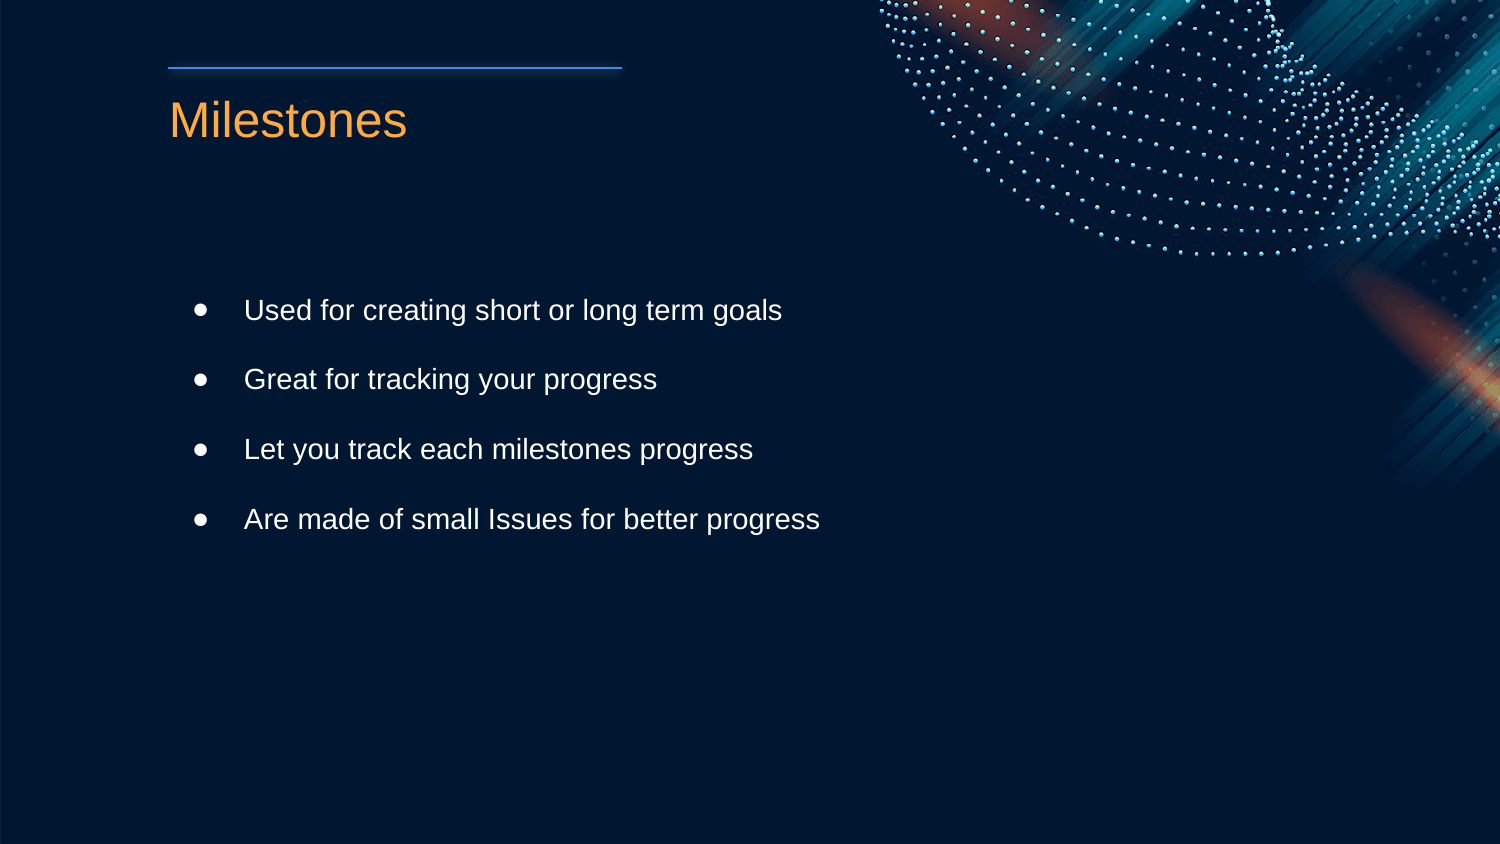

# Milestones
Used for creating short or long term goals
Great for tracking your progress
Let you track each milestones progress
Are made of small Issues for better progress